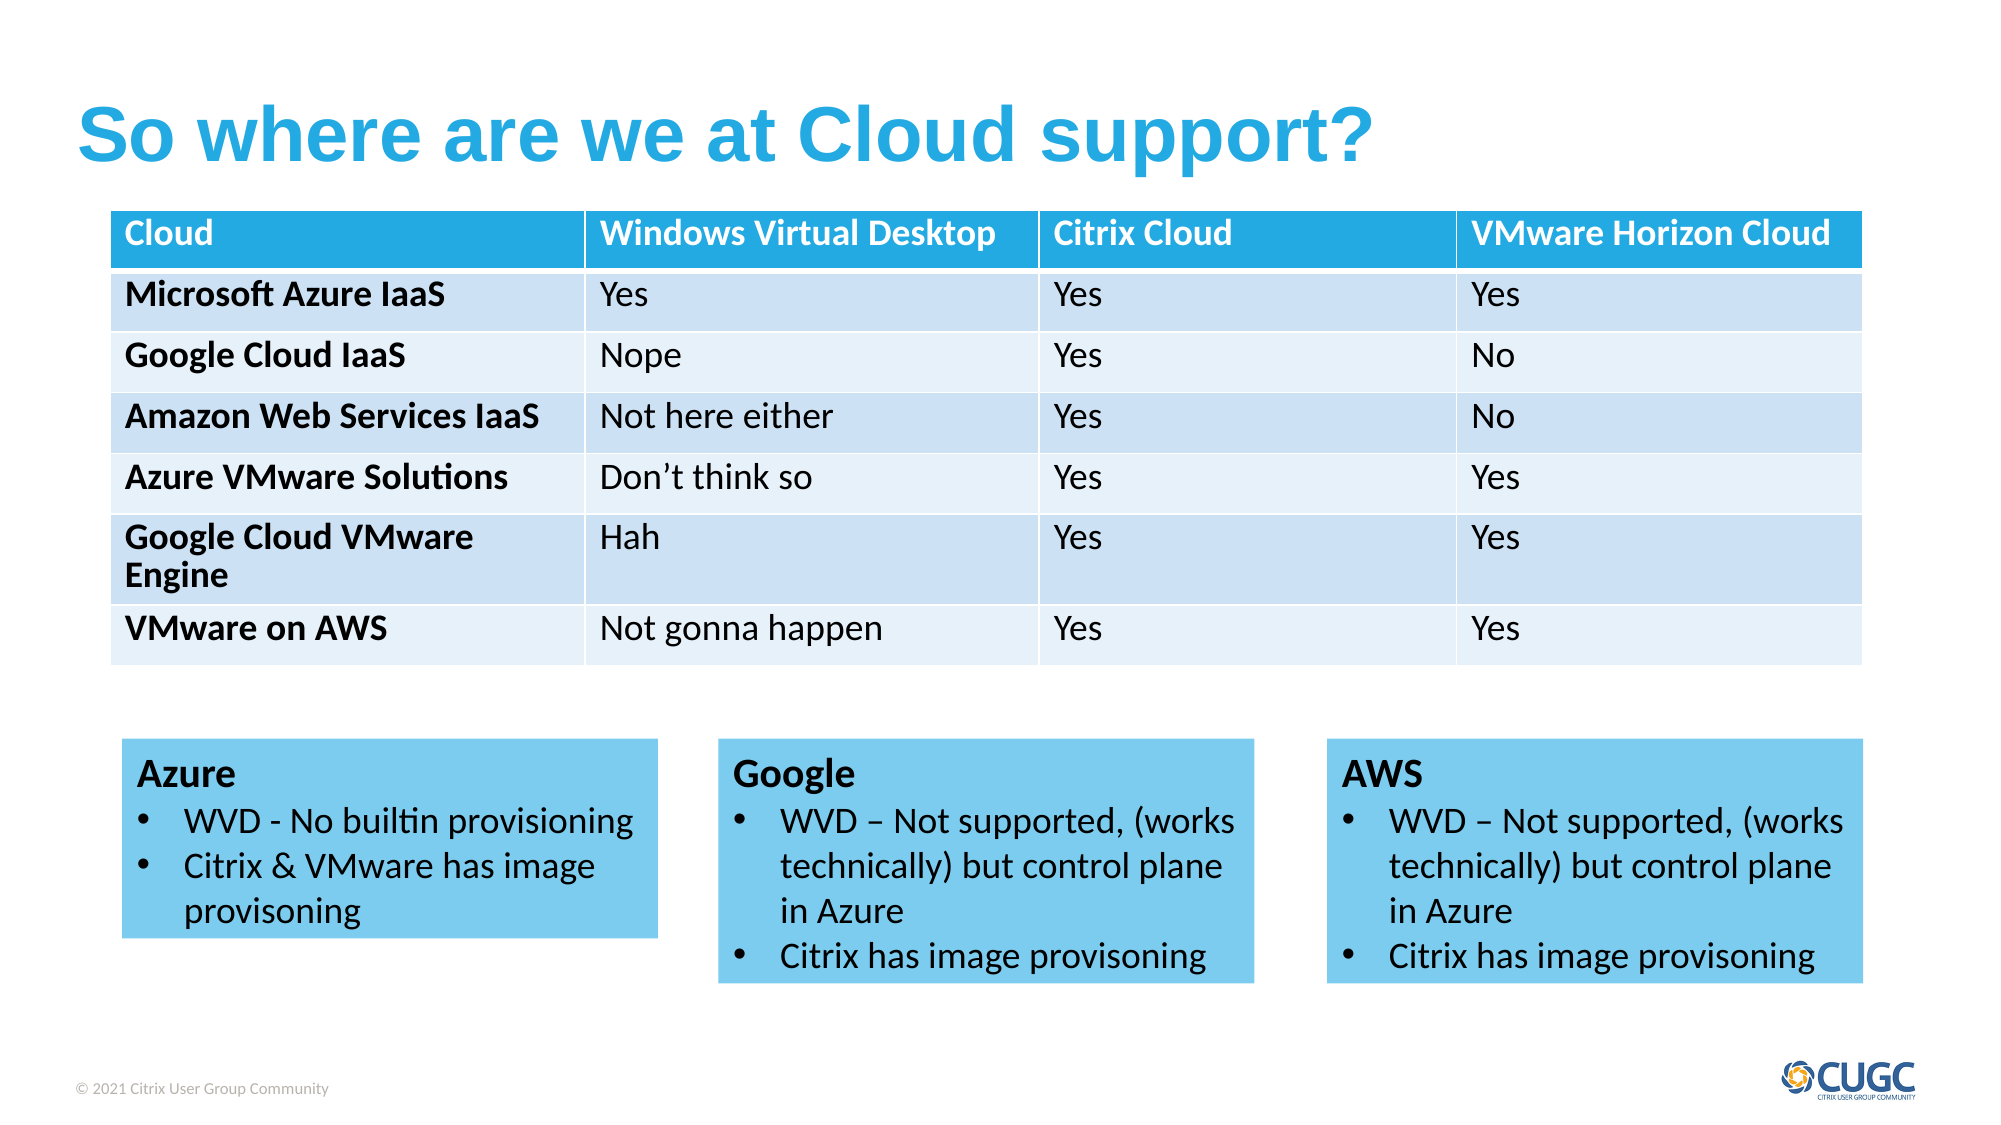

So where are we at Cloud support?
| Cloud | Windows Virtual Desktop | Citrix Cloud | VMware Horizon Cloud |
| --- | --- | --- | --- |
| Microsoft Azure IaaS | Yes | Yes | Yes |
| Google Cloud IaaS | Nope | Yes | No |
| Amazon Web Services IaaS | Not here either | Yes | No |
| Azure VMware Solutions | Don’t think so | Yes | Yes |
| Google Cloud VMware Engine | Hah | Yes | Yes |
| VMware on AWS | Not gonna happen | Yes | Yes |
Azure
WVD - No builtin provisioning
Citrix & VMware has image provisoning
Google
WVD – Not supported, (works technically) but control plane in Azure
Citrix has image provisoning
AWS
WVD – Not supported, (works technically) but control plane in Azure
Citrix has image provisoning